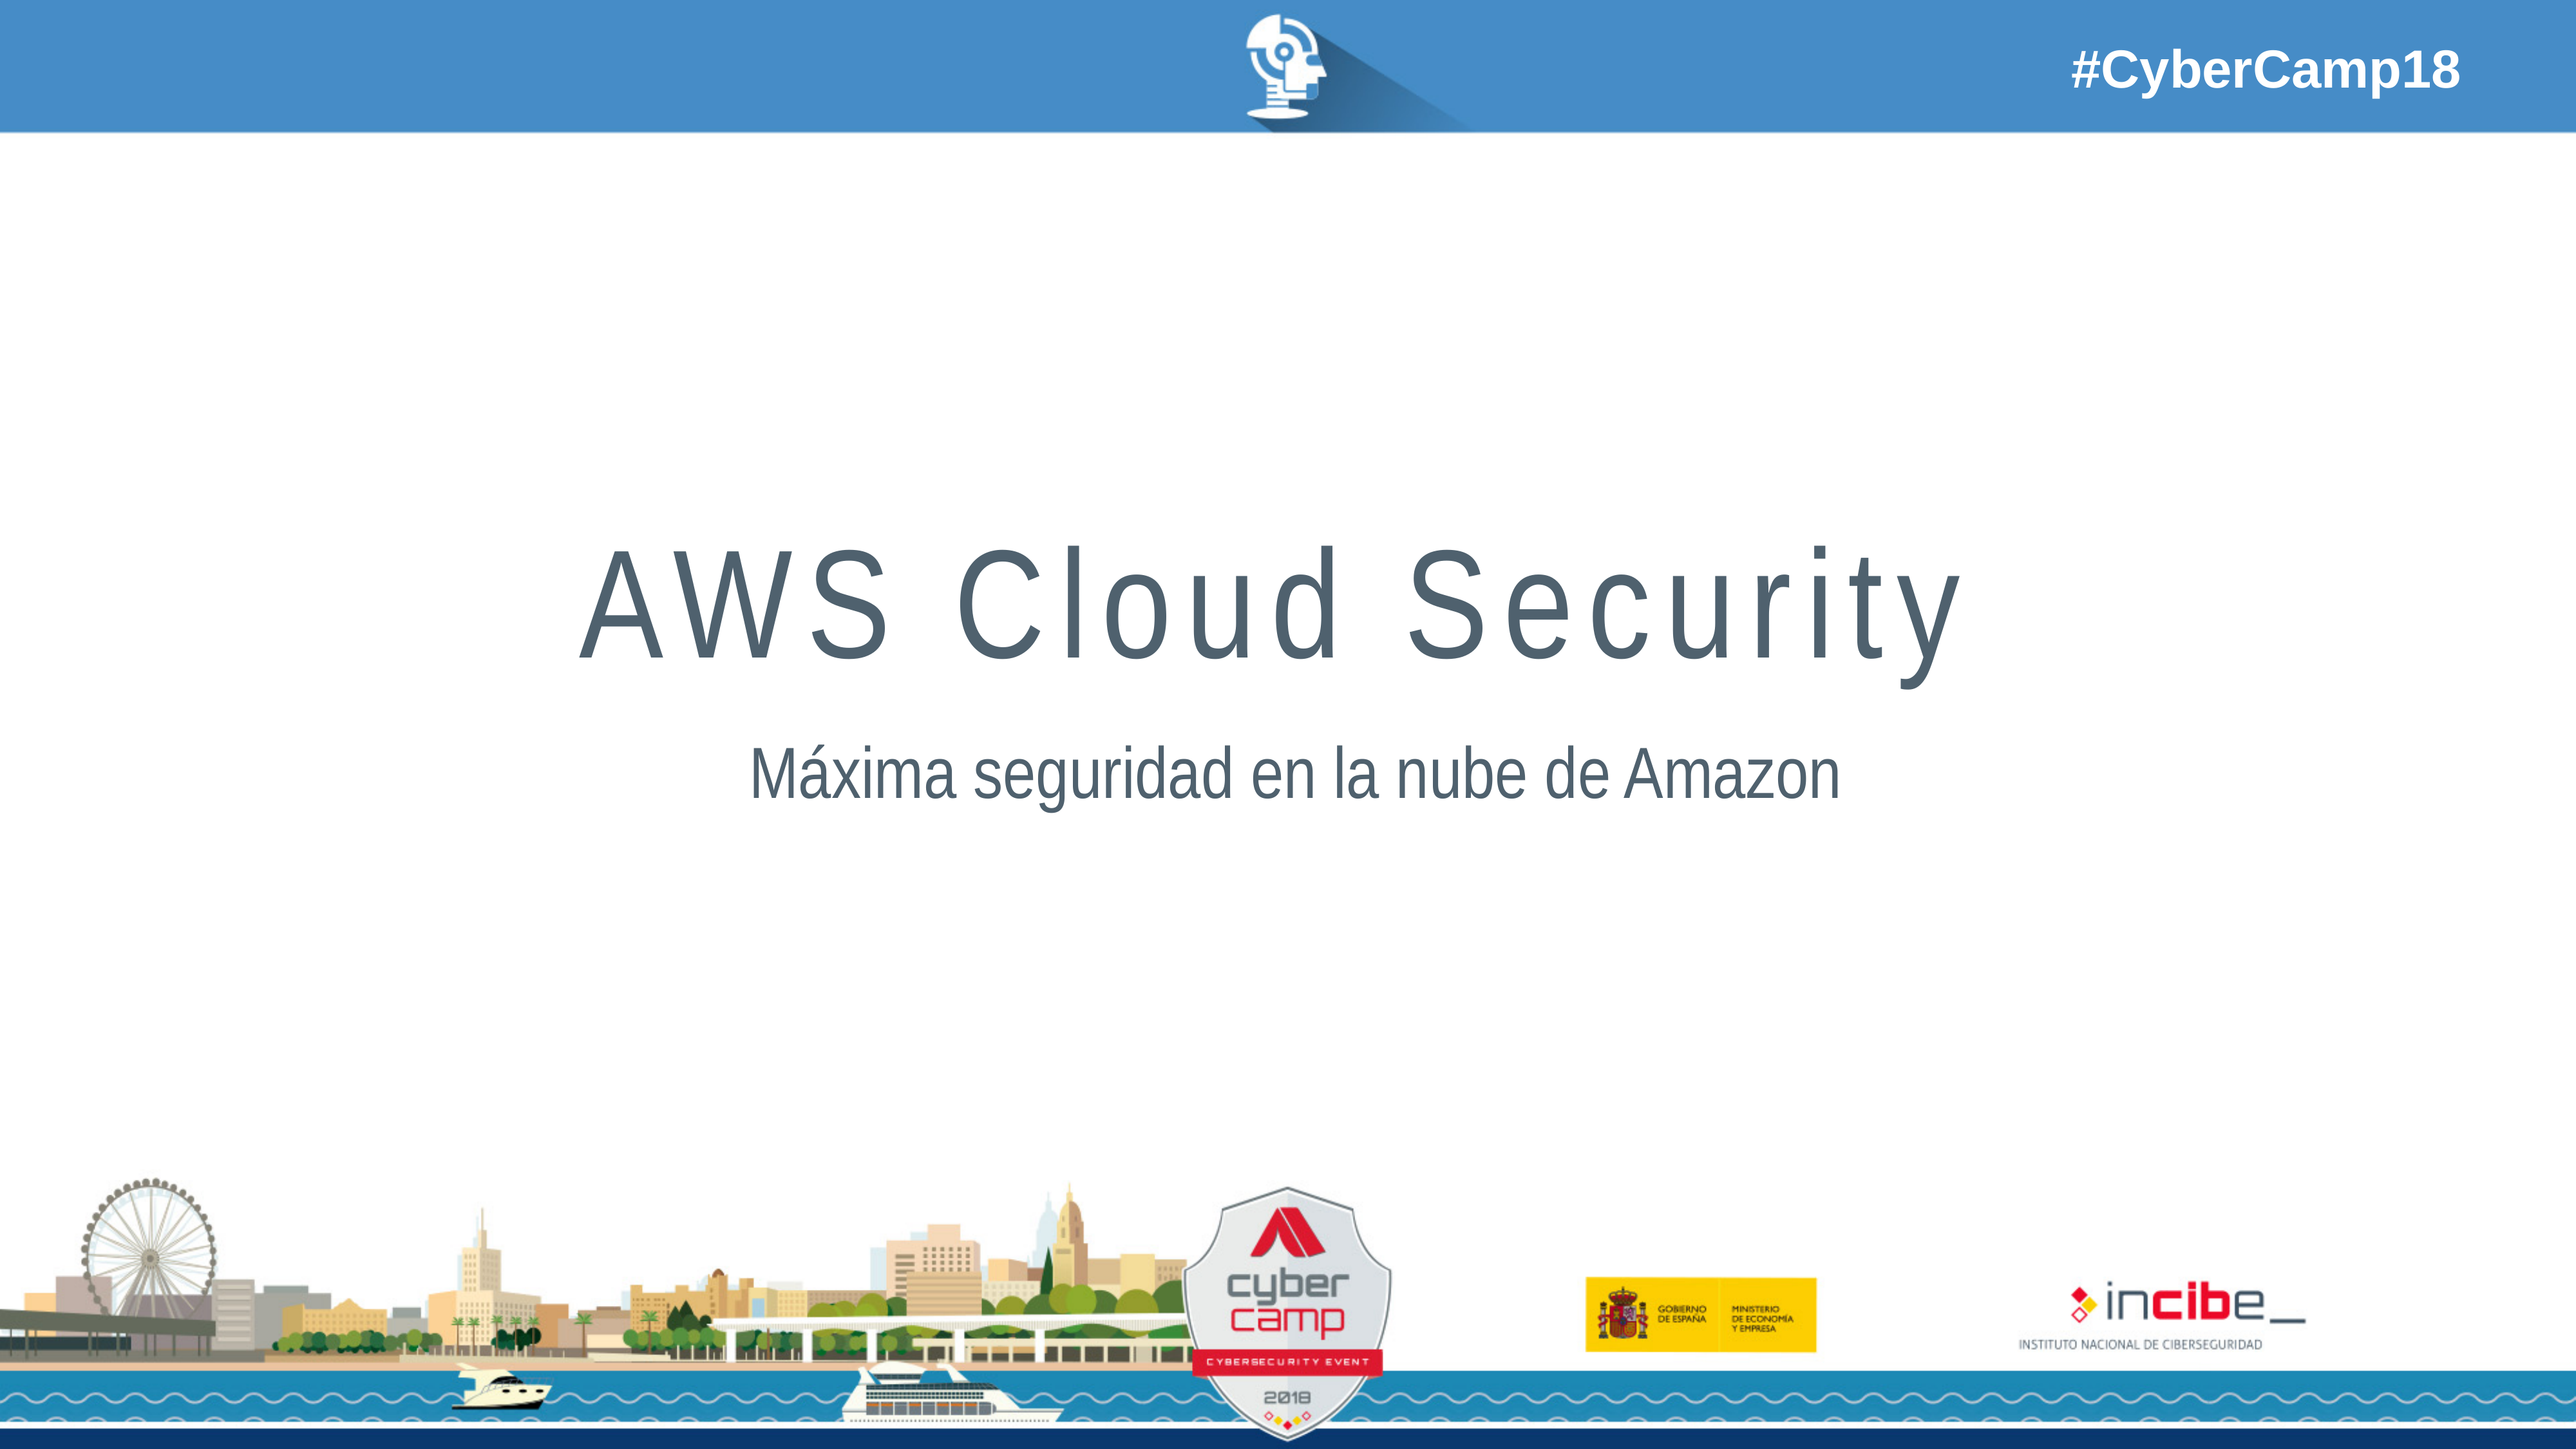

# AWS Cloud Security
Máxima seguridad en la nube de Amazon